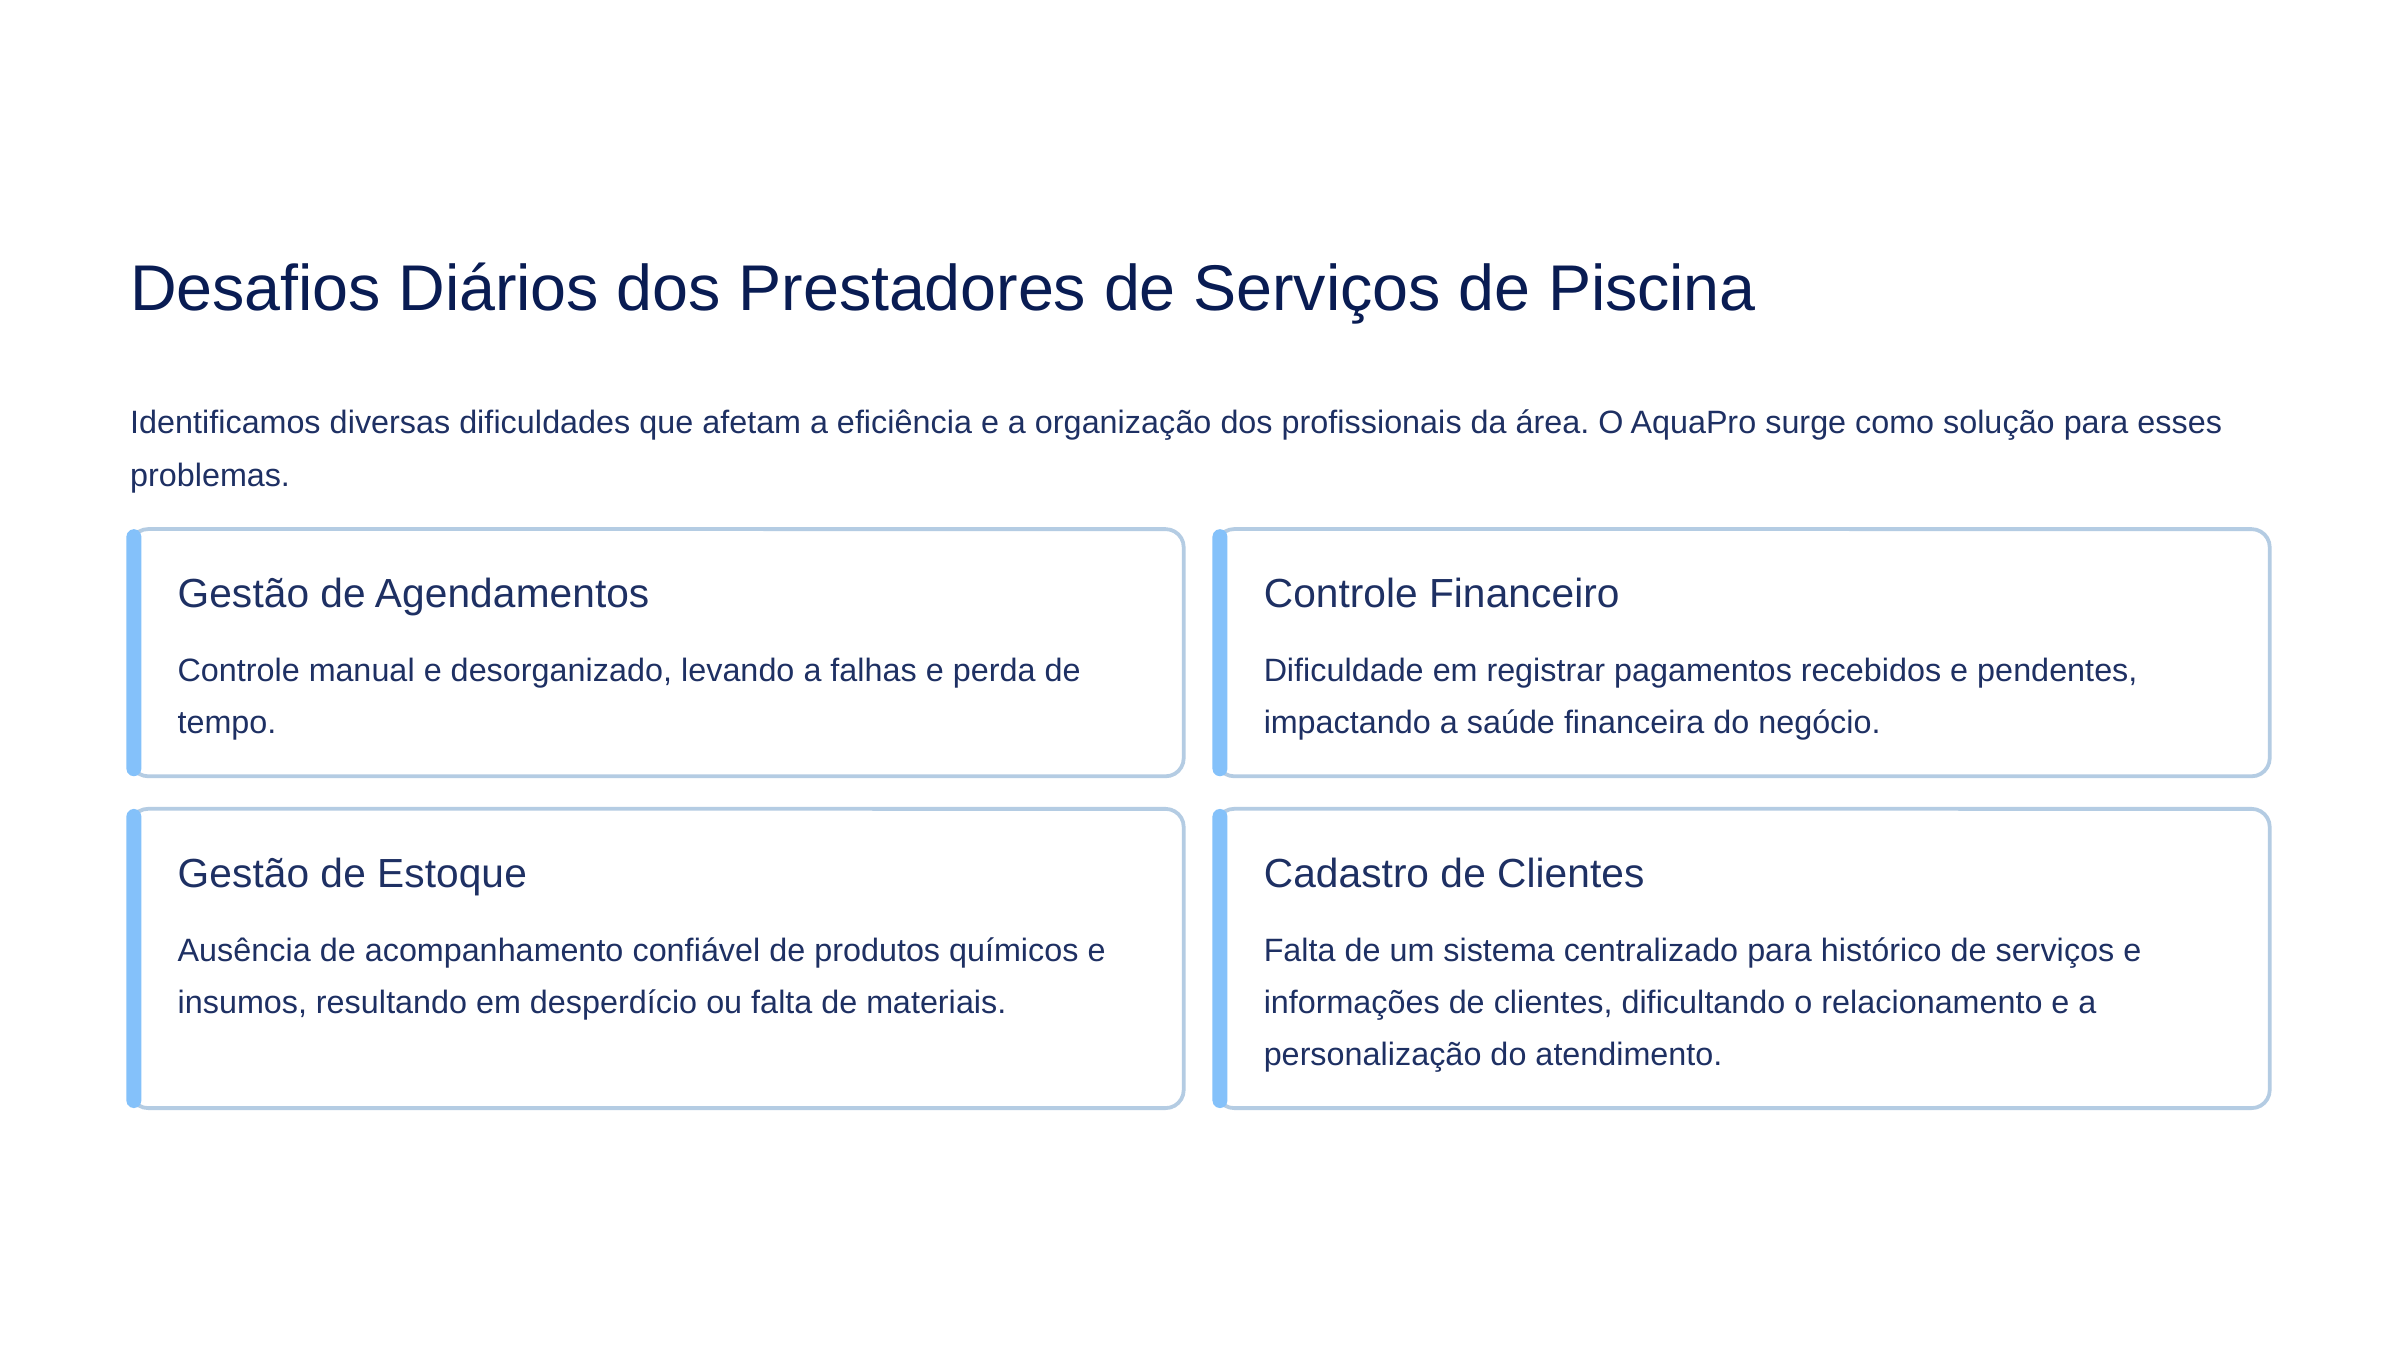

Desafios Diários dos Prestadores de Serviços de Piscina
Identificamos diversas dificuldades que afetam a eficiência e a organização dos profissionais da área. O AquaPro surge como solução para esses problemas.

Gestão de Agendamentos
Controle Financeiro
Controle manual e desorganizado, levando a falhas e perda de tempo.
Dificuldade em registrar pagamentos recebidos e pendentes, impactando a saúde financeira do negócio.

Gestão de Estoque
Cadastro de Clientes
Ausência de acompanhamento confiável de produtos químicos e insumos, resultando em desperdício ou falta de materiais.
Falta de um sistema centralizado para histórico de serviços e informações de clientes, dificultando o relacionamento e a personalização do atendimento.